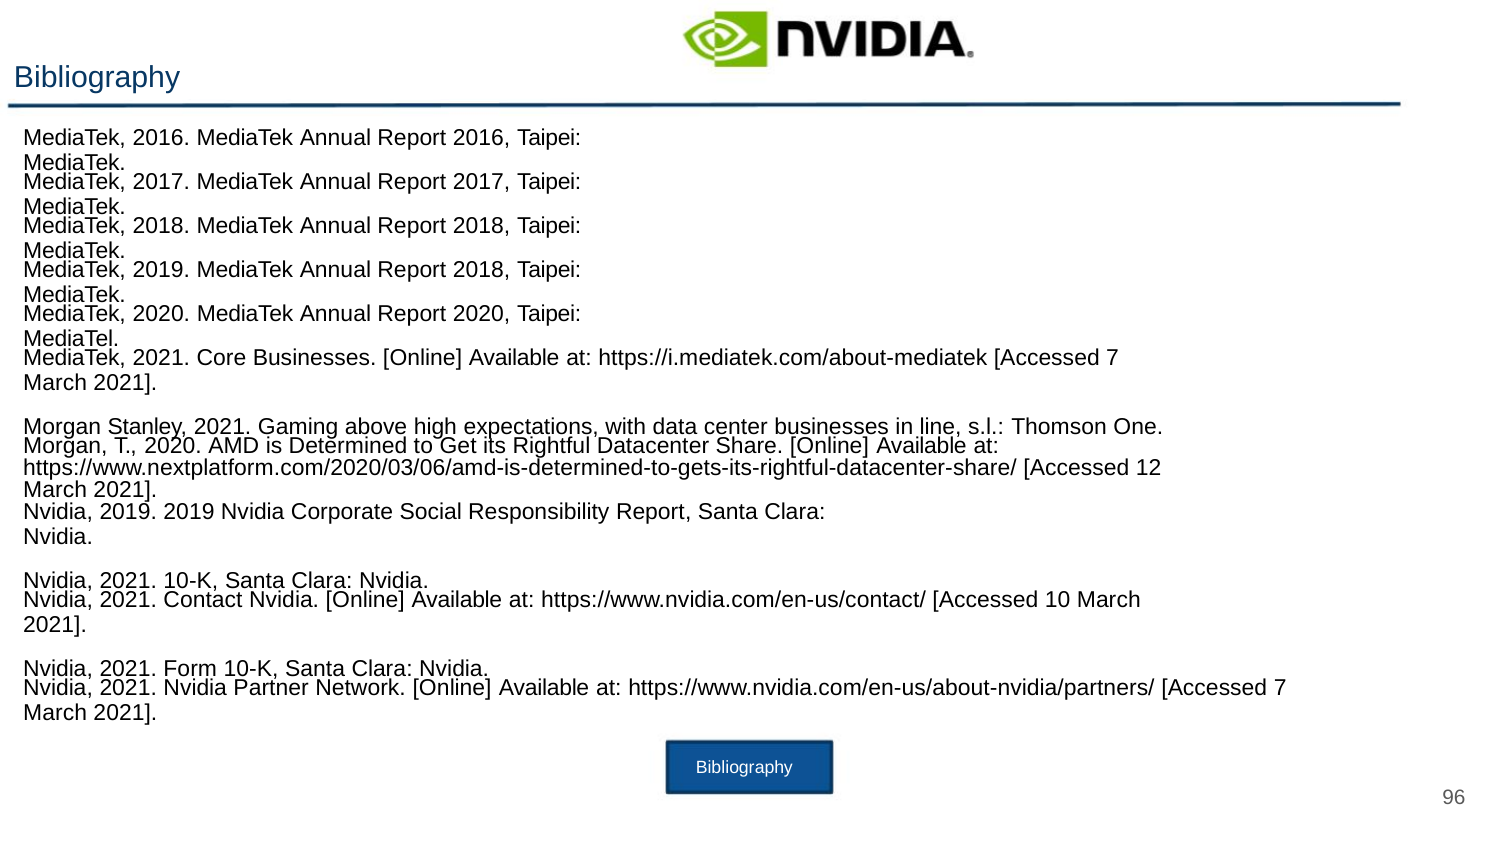

Bibliography
MediaTek, 2016. MediaTek Annual Report 2016, Taipei: MediaTek.
MediaTek, 2017. MediaTek Annual Report 2017, Taipei: MediaTek.
MediaTek, 2018. MediaTek Annual Report 2018, Taipei: MediaTek.
MediaTek, 2019. MediaTek Annual Report 2018, Taipei: MediaTek.
MediaTek, 2020. MediaTek Annual Report 2020, Taipei: MediaTel.
MediaTek, 2021. Core Businesses. [Online] Available at: https://i.mediatek.com/about-mediatek [Accessed 7 March 2021].
Morgan Stanley, 2021. Gaming above high expectations, with data center businesses in line, s.l.: Thomson One.
Morgan, T., 2020. AMD is Determined to Get its Rightful Datacenter Share. [Online] Available at:
https://www.nextplatform.com/2020/03/06/amd-is-determined-to-gets-its-rightful-datacenter-share/ [Accessed 12 March 2021].
Nvidia, 2019. 2019 Nvidia Corporate Social Responsibility Report, Santa Clara: Nvidia.
Nvidia, 2021. 10-K, Santa Clara: Nvidia.
Nvidia, 2021. Contact Nvidia. [Online] Available at: https://www.nvidia.com/en-us/contact/ [Accessed 10 March 2021].
Nvidia, 2021. Form 10-K, Santa Clara: Nvidia.
Nvidia, 2021. Nvidia Partner Network. [Online] Available at: https://www.nvidia.com/en-us/about-nvidia/partners/ [Accessed 7 March 2021].
Bibliography
96